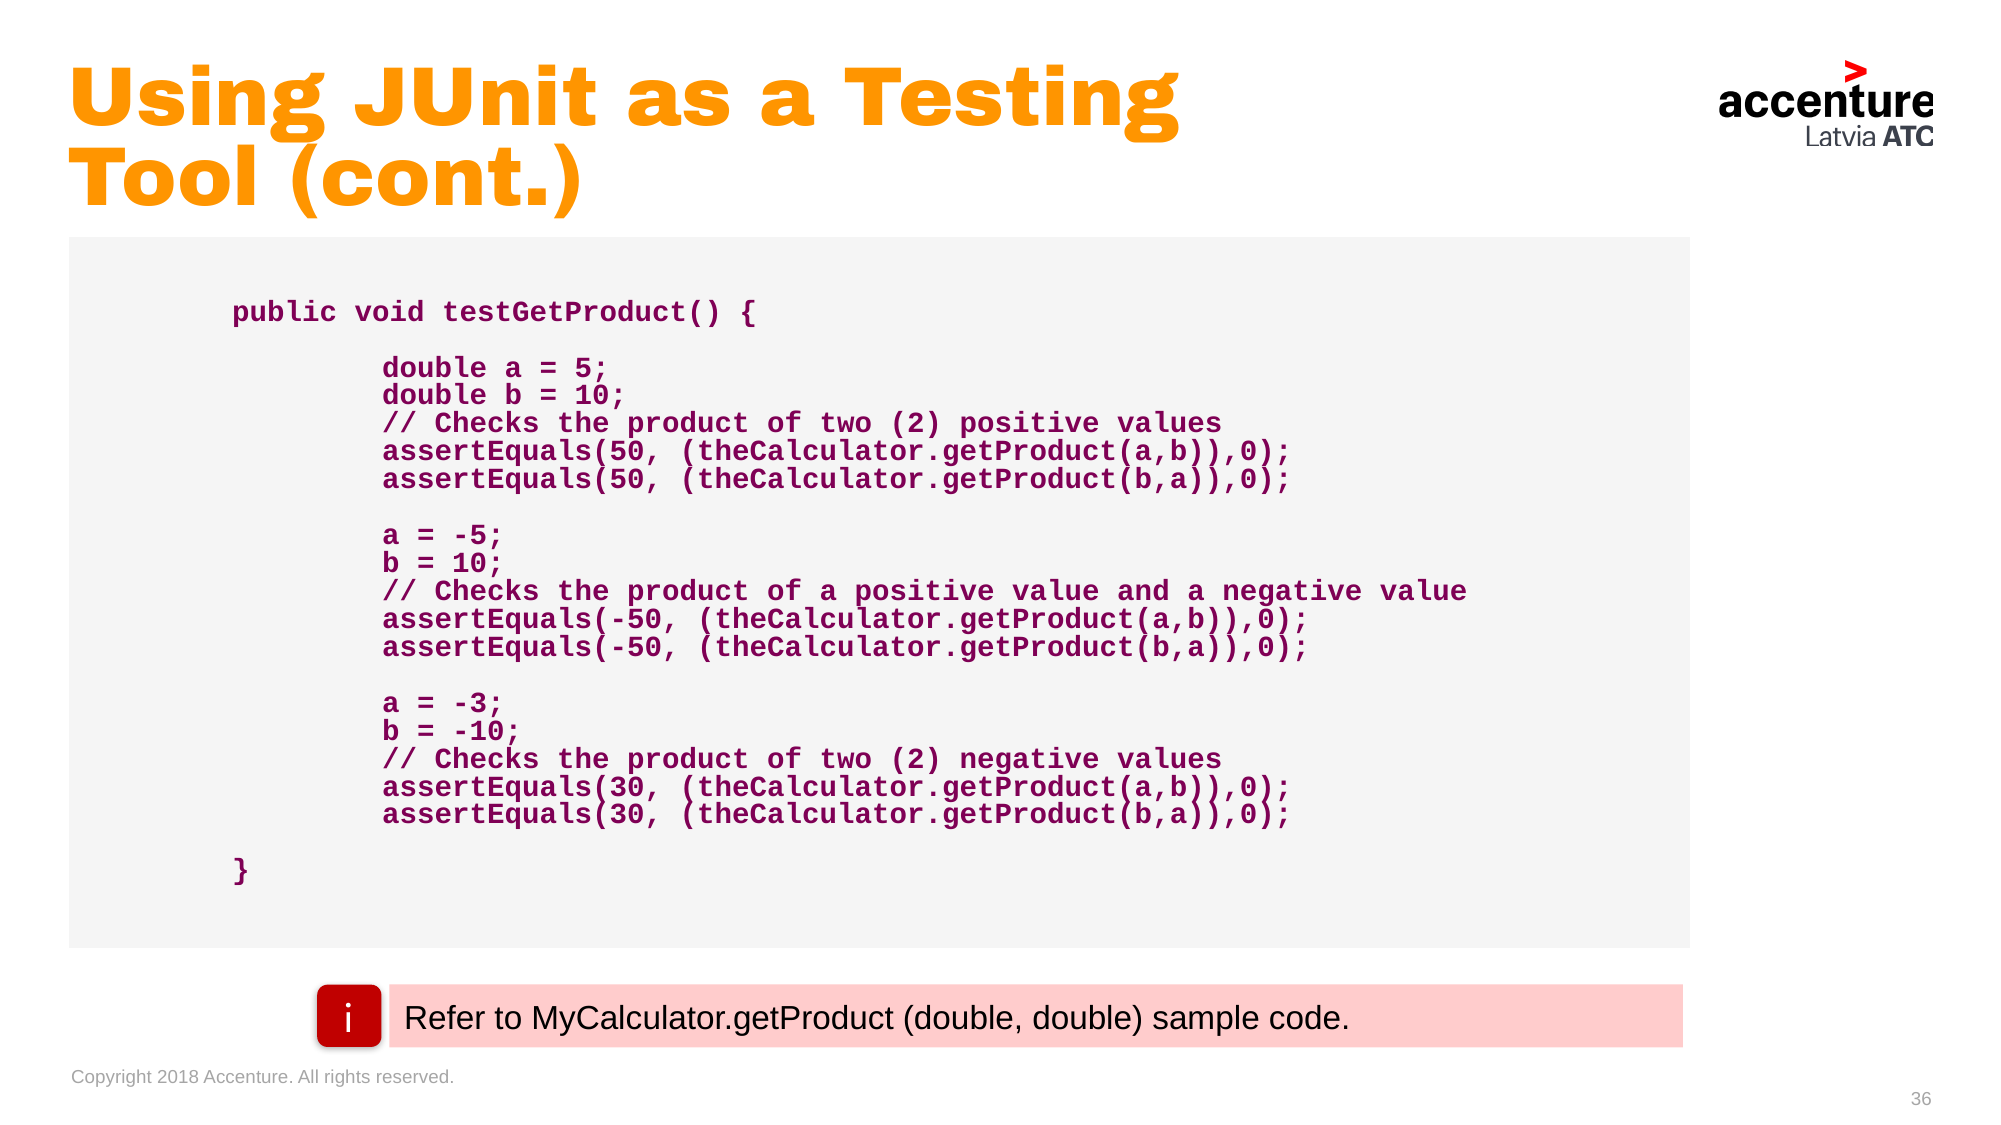

# Using JUnit as a Testing Tool (cont.)
	public void testGetProduct() {

		double a = 5;
		double b = 10;
		// Checks the product of two (2) positive values
		assertEquals(50, (theCalculator.getProduct(a,b)),0);
		assertEquals(50, (theCalculator.getProduct(b,a)),0);

		a = -5;
		b = 10;
		// Checks the product of a positive value and a negative value
		assertEquals(-50, (theCalculator.getProduct(a,b)),0);
		assertEquals(-50, (theCalculator.getProduct(b,a)),0);

		a = -3;
		b = -10;
		// Checks the product of two (2) negative values
		assertEquals(30, (theCalculator.getProduct(a,b)),0);
		assertEquals(30, (theCalculator.getProduct(b,a)),0);

	}
Refer to MyCalculator.getProduct (double, double) sample code.
i

36